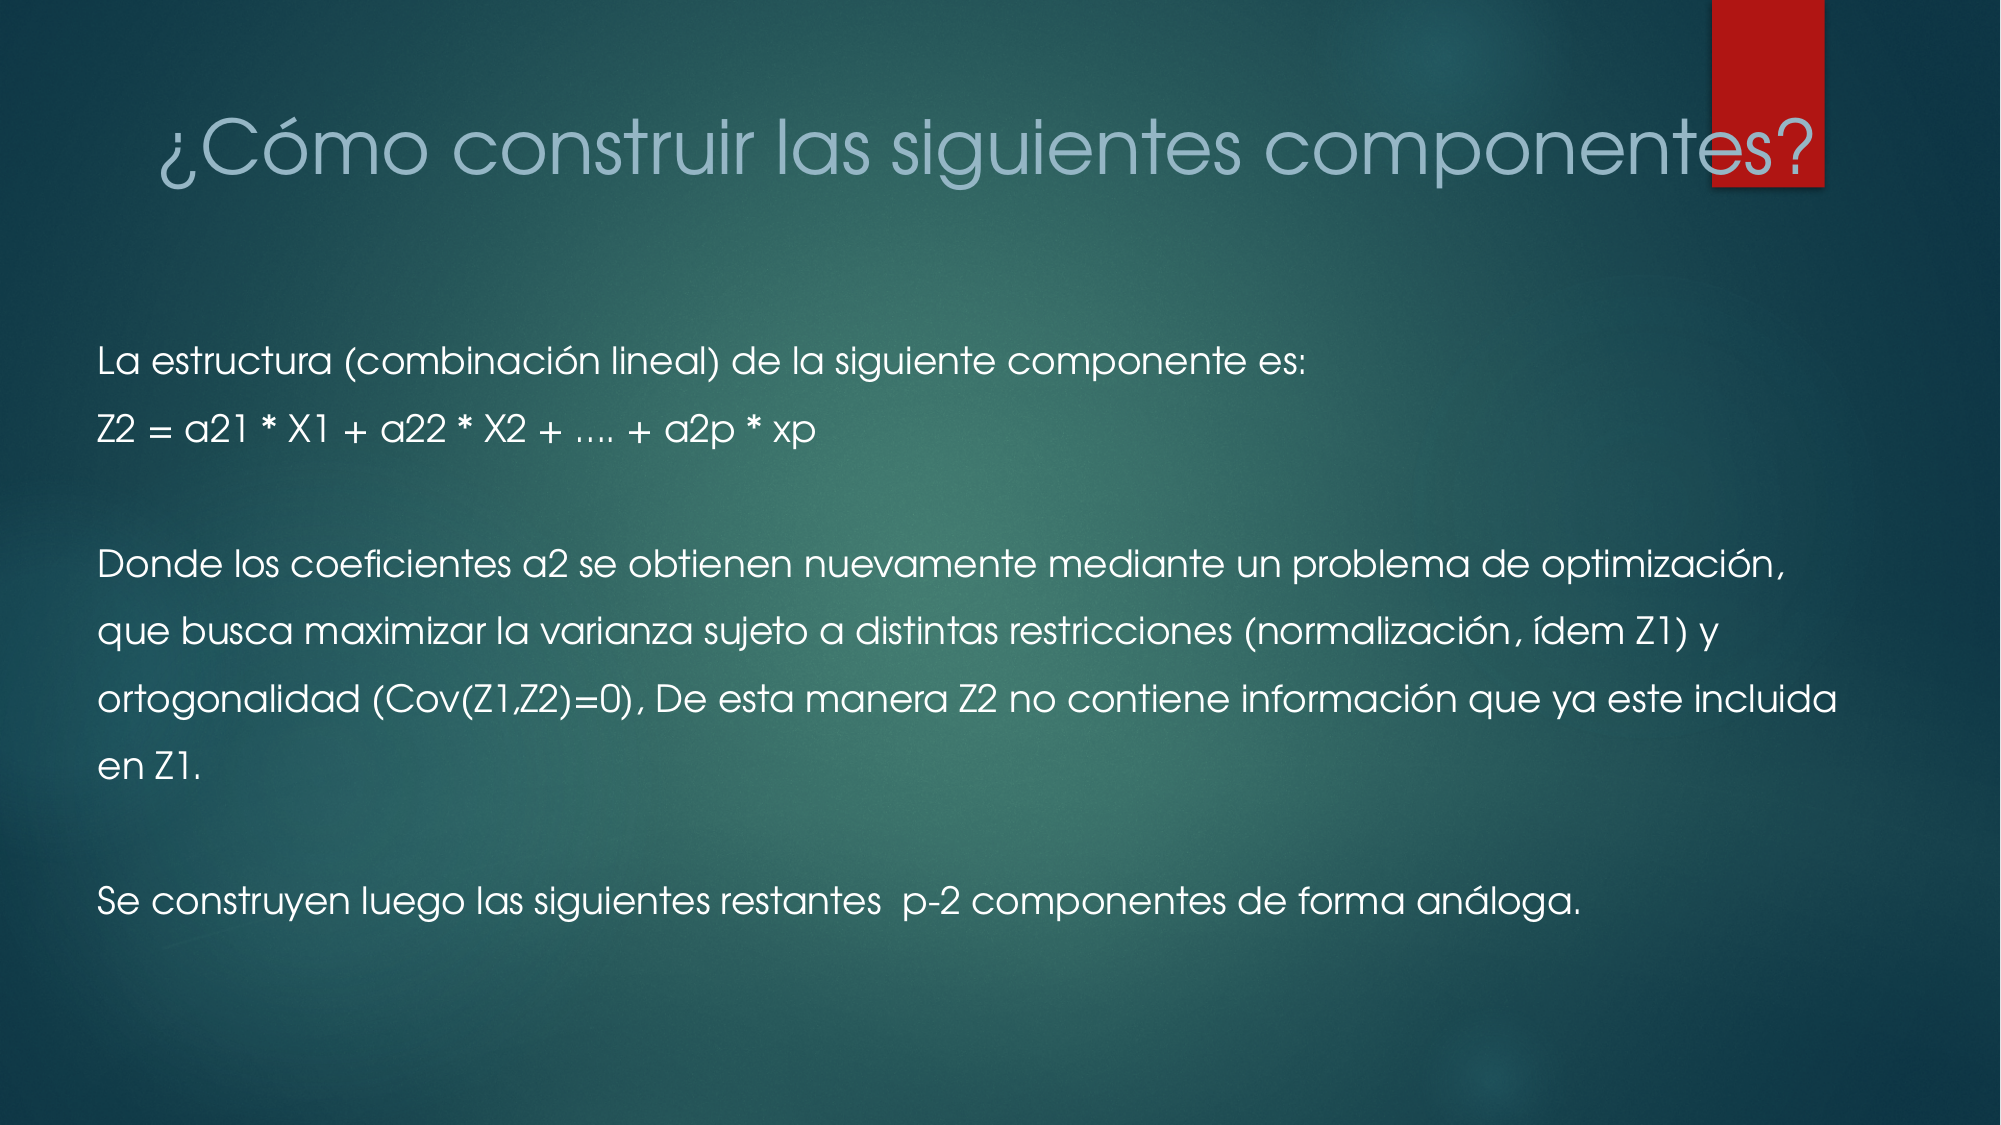

¿Cómo construir las siguientes componentes?
La estructura (combinación lineal) de la siguiente componente es:
Z2 = a21 * X1 + a22 * X2 + …. + a2p * xp

Donde los coeficientes a2 se obtienen nuevamente mediante un problema de optimización, que busca maximizar la varianza sujeto a distintas restricciones (normalización, ídem Z1) y ortogonalidad (Cov(Z1,Z2)=0), De esta manera Z2 no contiene información que ya este incluida en Z1.

Se construyen luego las siguientes restantes  p-2 componentes de forma análoga.